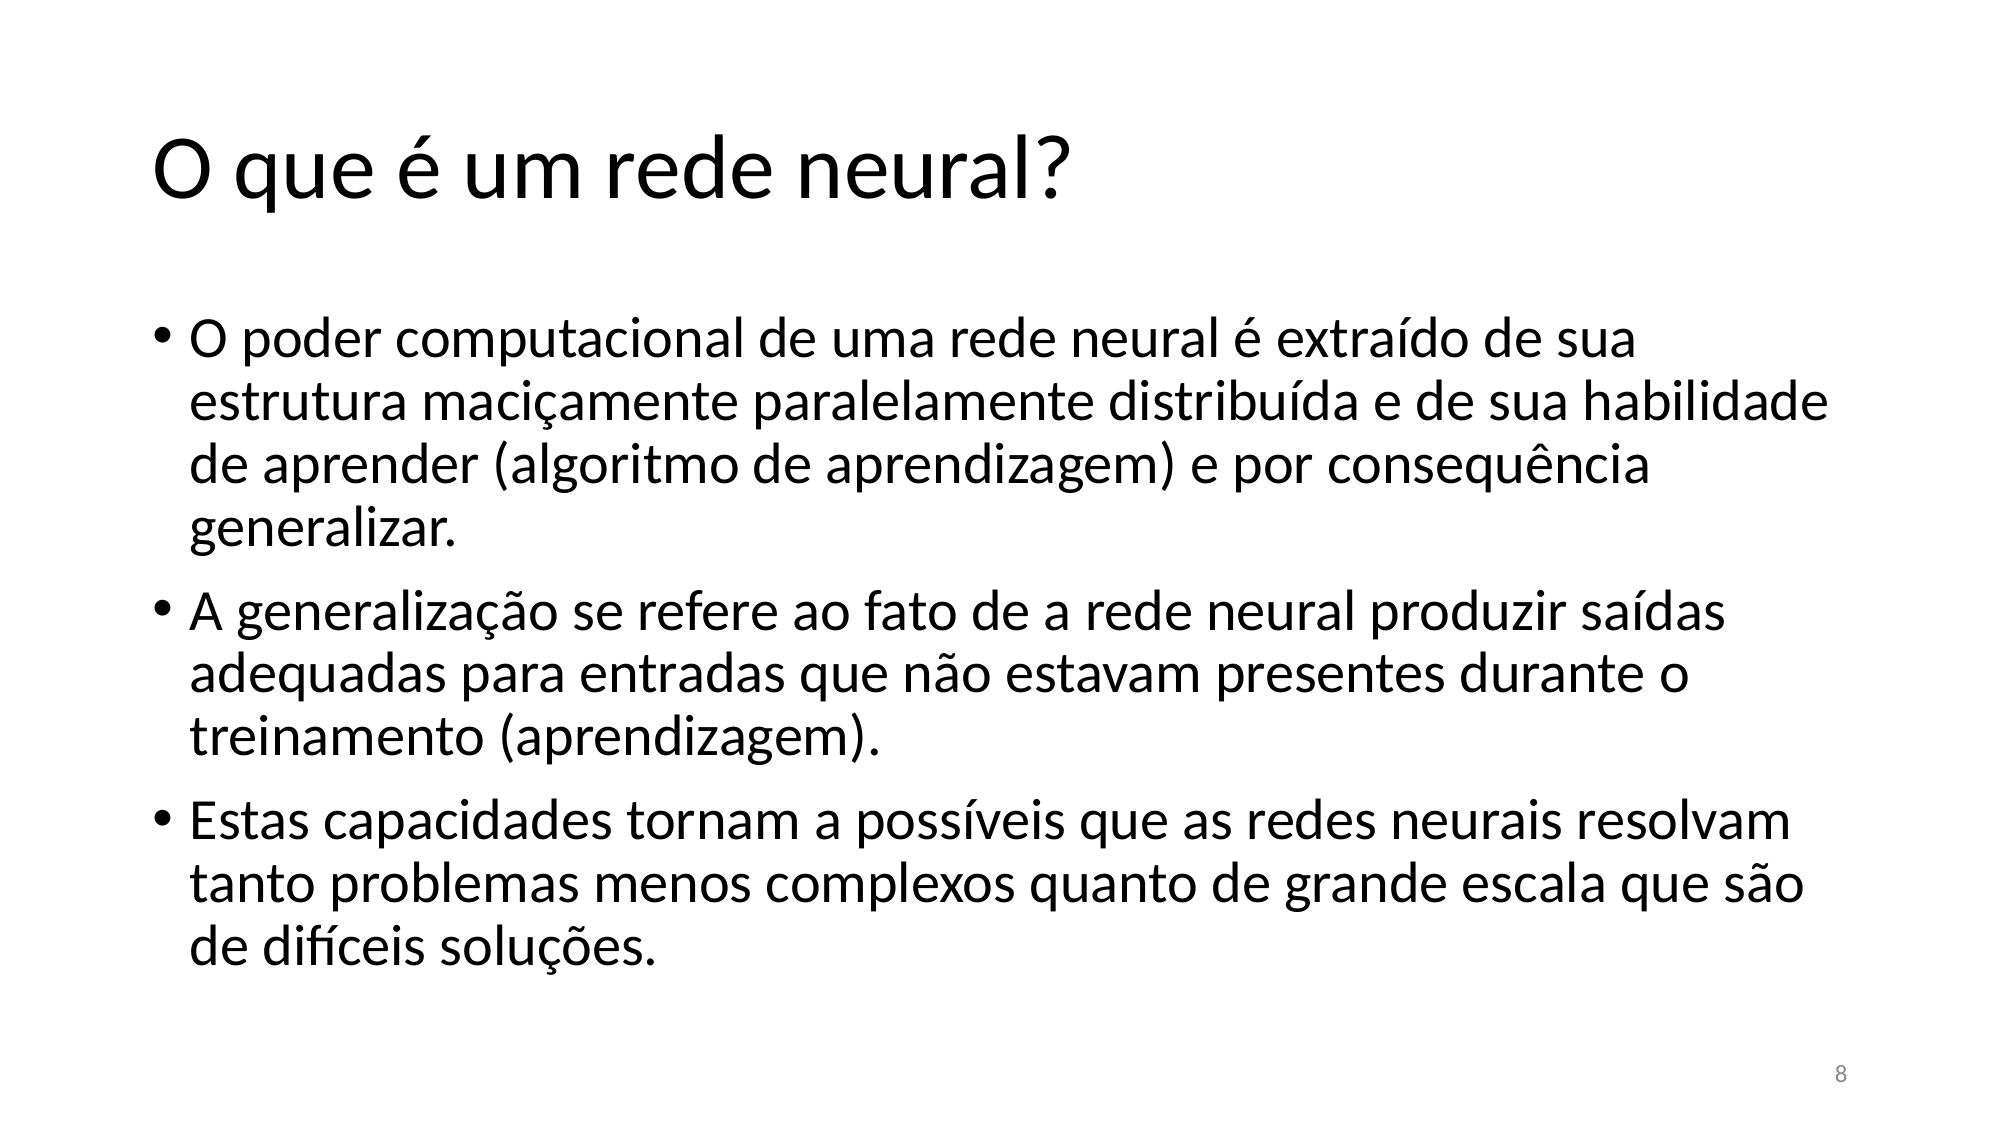

# O que é um rede neural?
O poder computacional de uma rede neural é extraído de sua estrutura maciçamente paralelamente distribuída e de sua habilidade de aprender (algoritmo de aprendizagem) e por consequência generalizar.
A generalização se refere ao fato de a rede neural produzir saídas adequadas para entradas que não estavam presentes durante o treinamento (aprendizagem).
Estas capacidades tornam a possíveis que as redes neurais resolvam tanto problemas menos complexos quanto de grande escala que são de difíceis soluções.
8